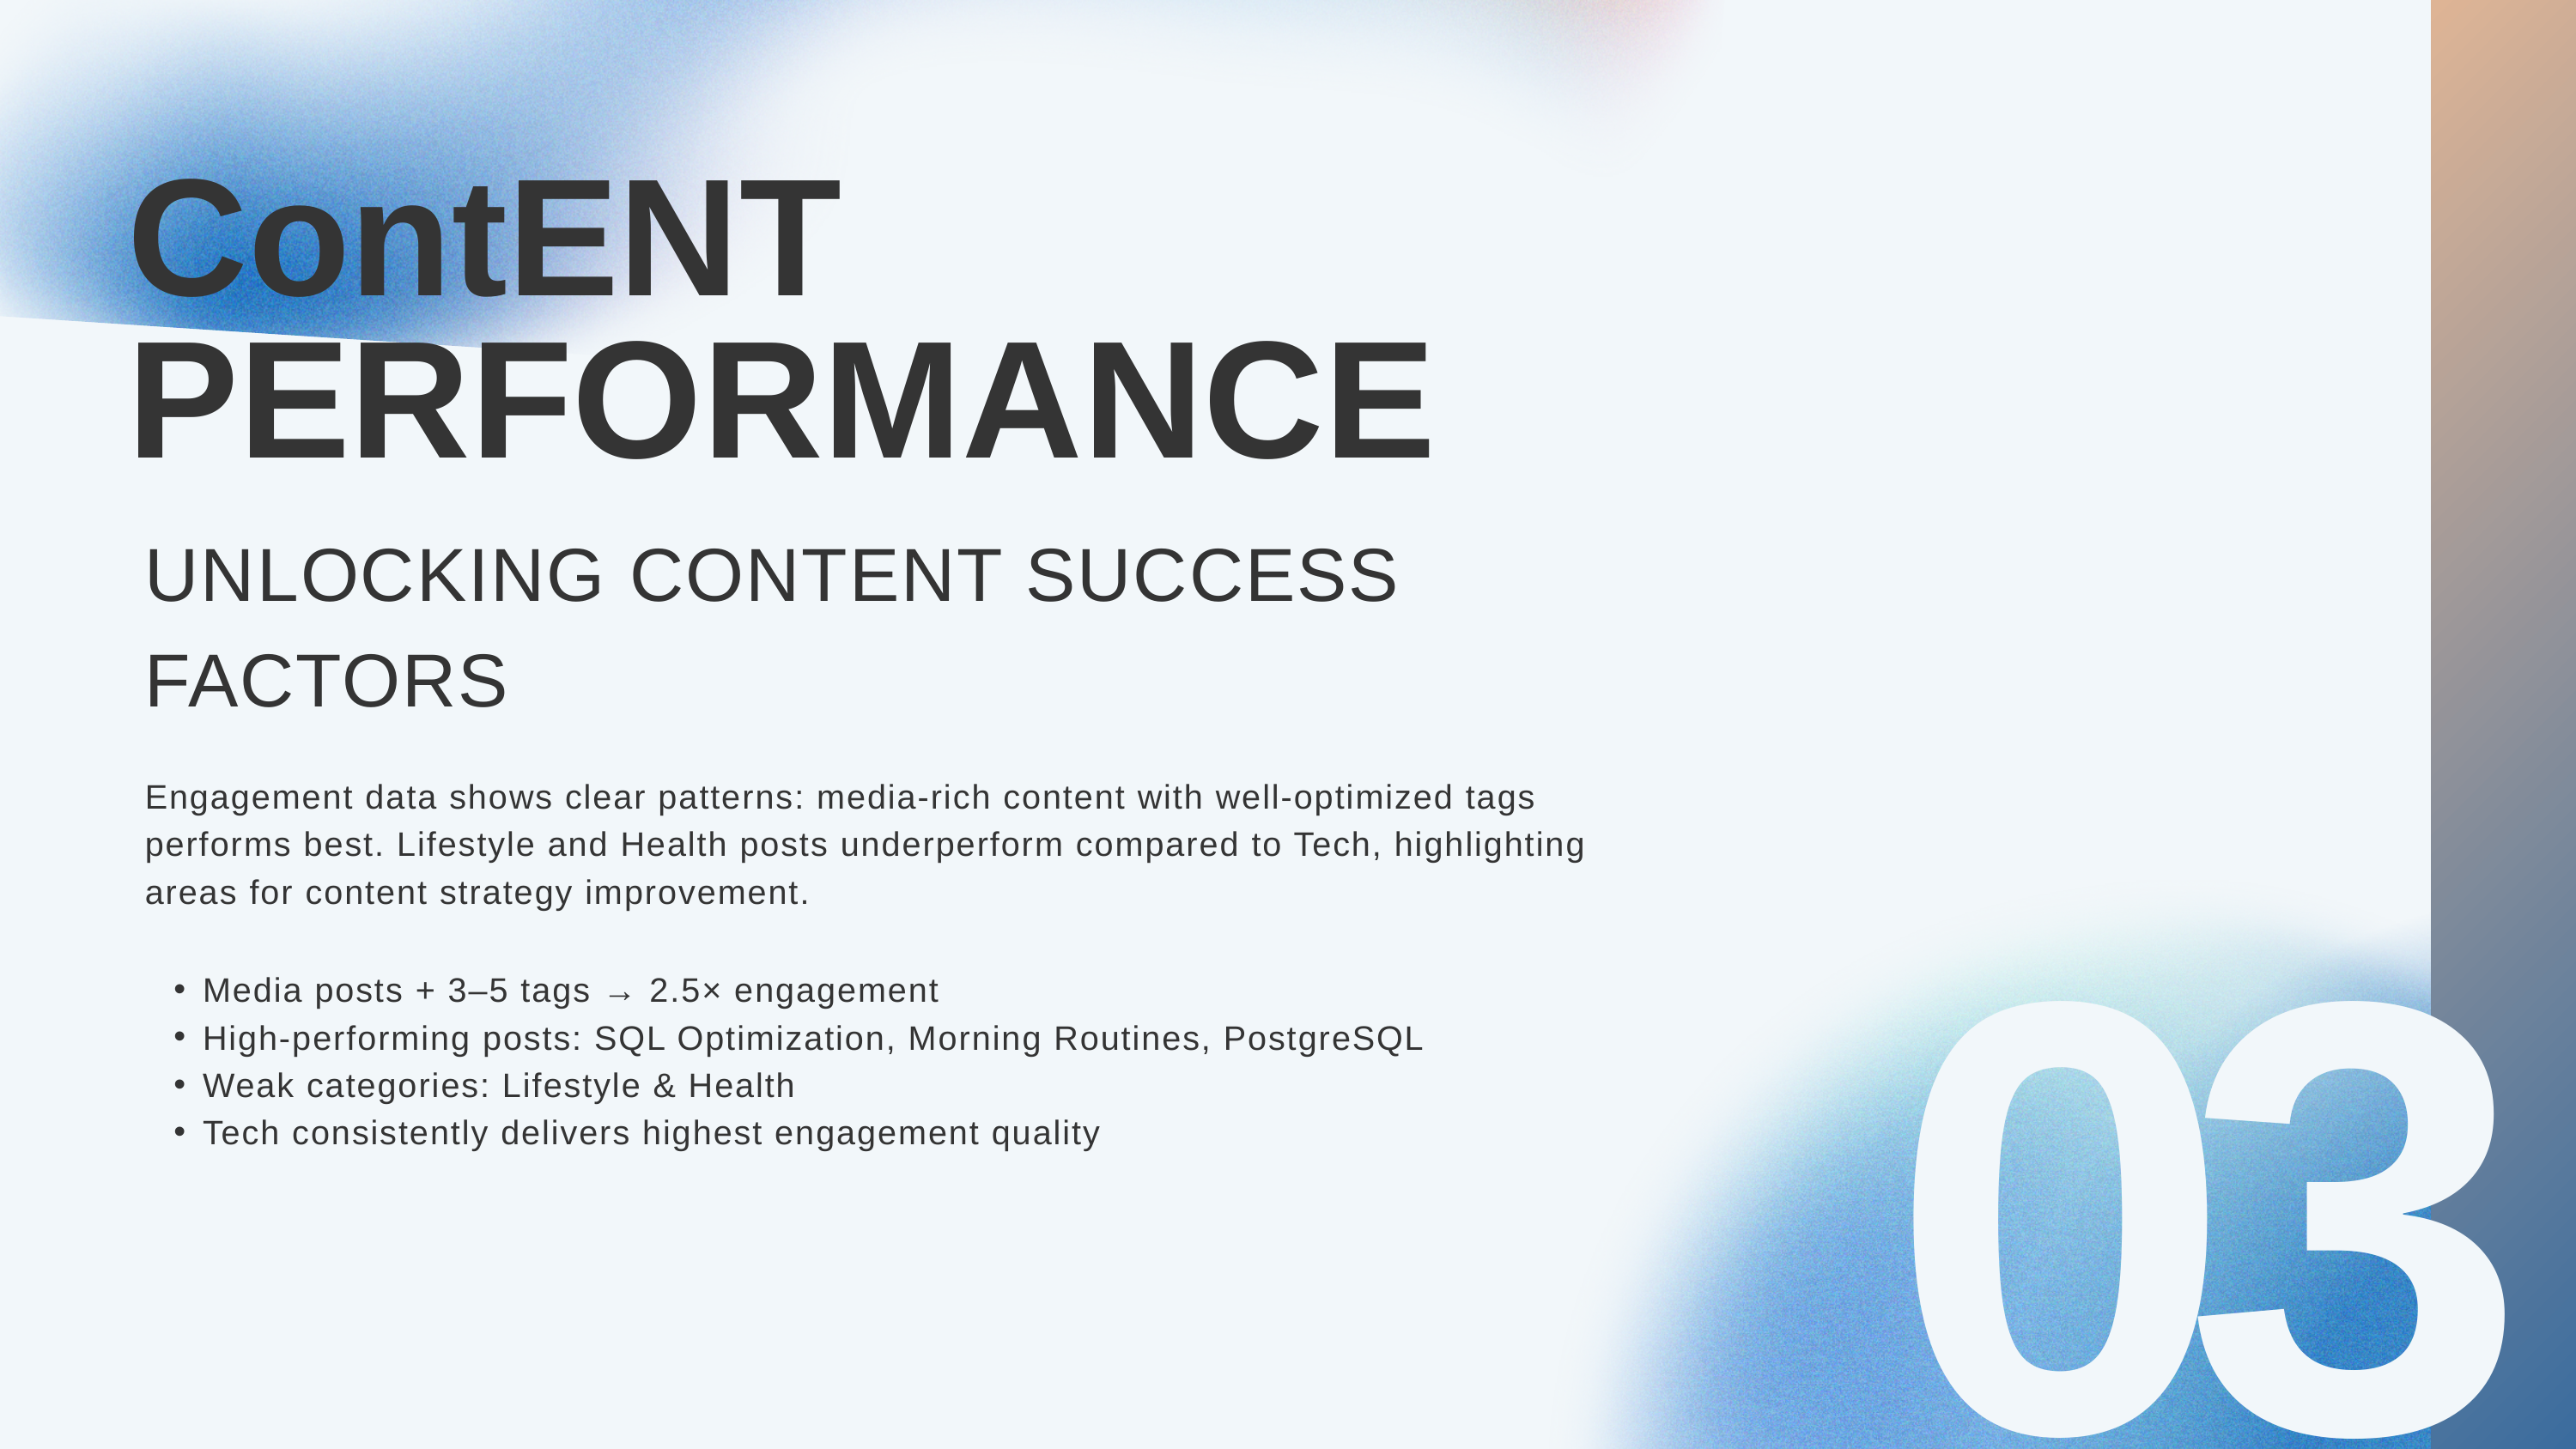

ContENT PERFORMANCE

UNLOCKING CONTENT SUCCESS FACTORS

Engagement data shows clear patterns: media-rich content with well-optimized tags performs best. Lifestyle and Health posts underperform compared to Tech, highlighting areas for content strategy improvement.

Media posts + 3–5 tags → 2.5× engagement
High-performing posts: SQL Optimization, Morning Routines, PostgreSQL
Weak categories: Lifestyle & Health
Tech consistently delivers highest engagement quality

03